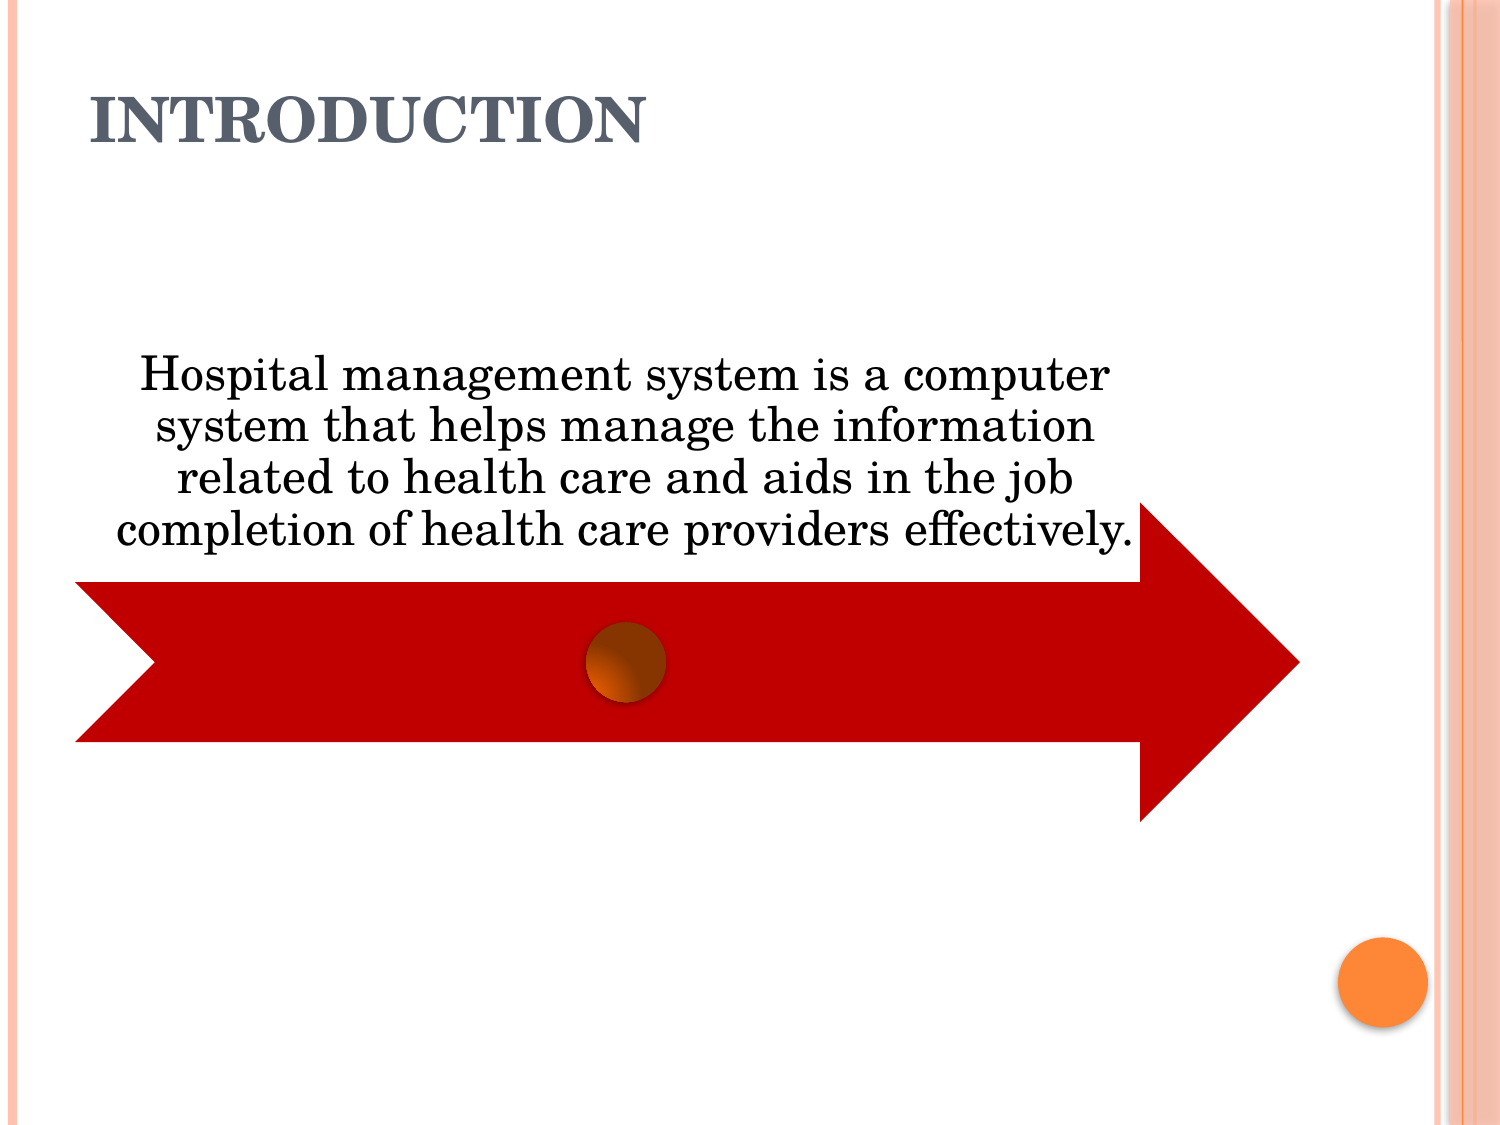

# Introduction
Hospital management system is a computer system that helps manage the information related to health care and aids in the job completion of health care providers effectively.